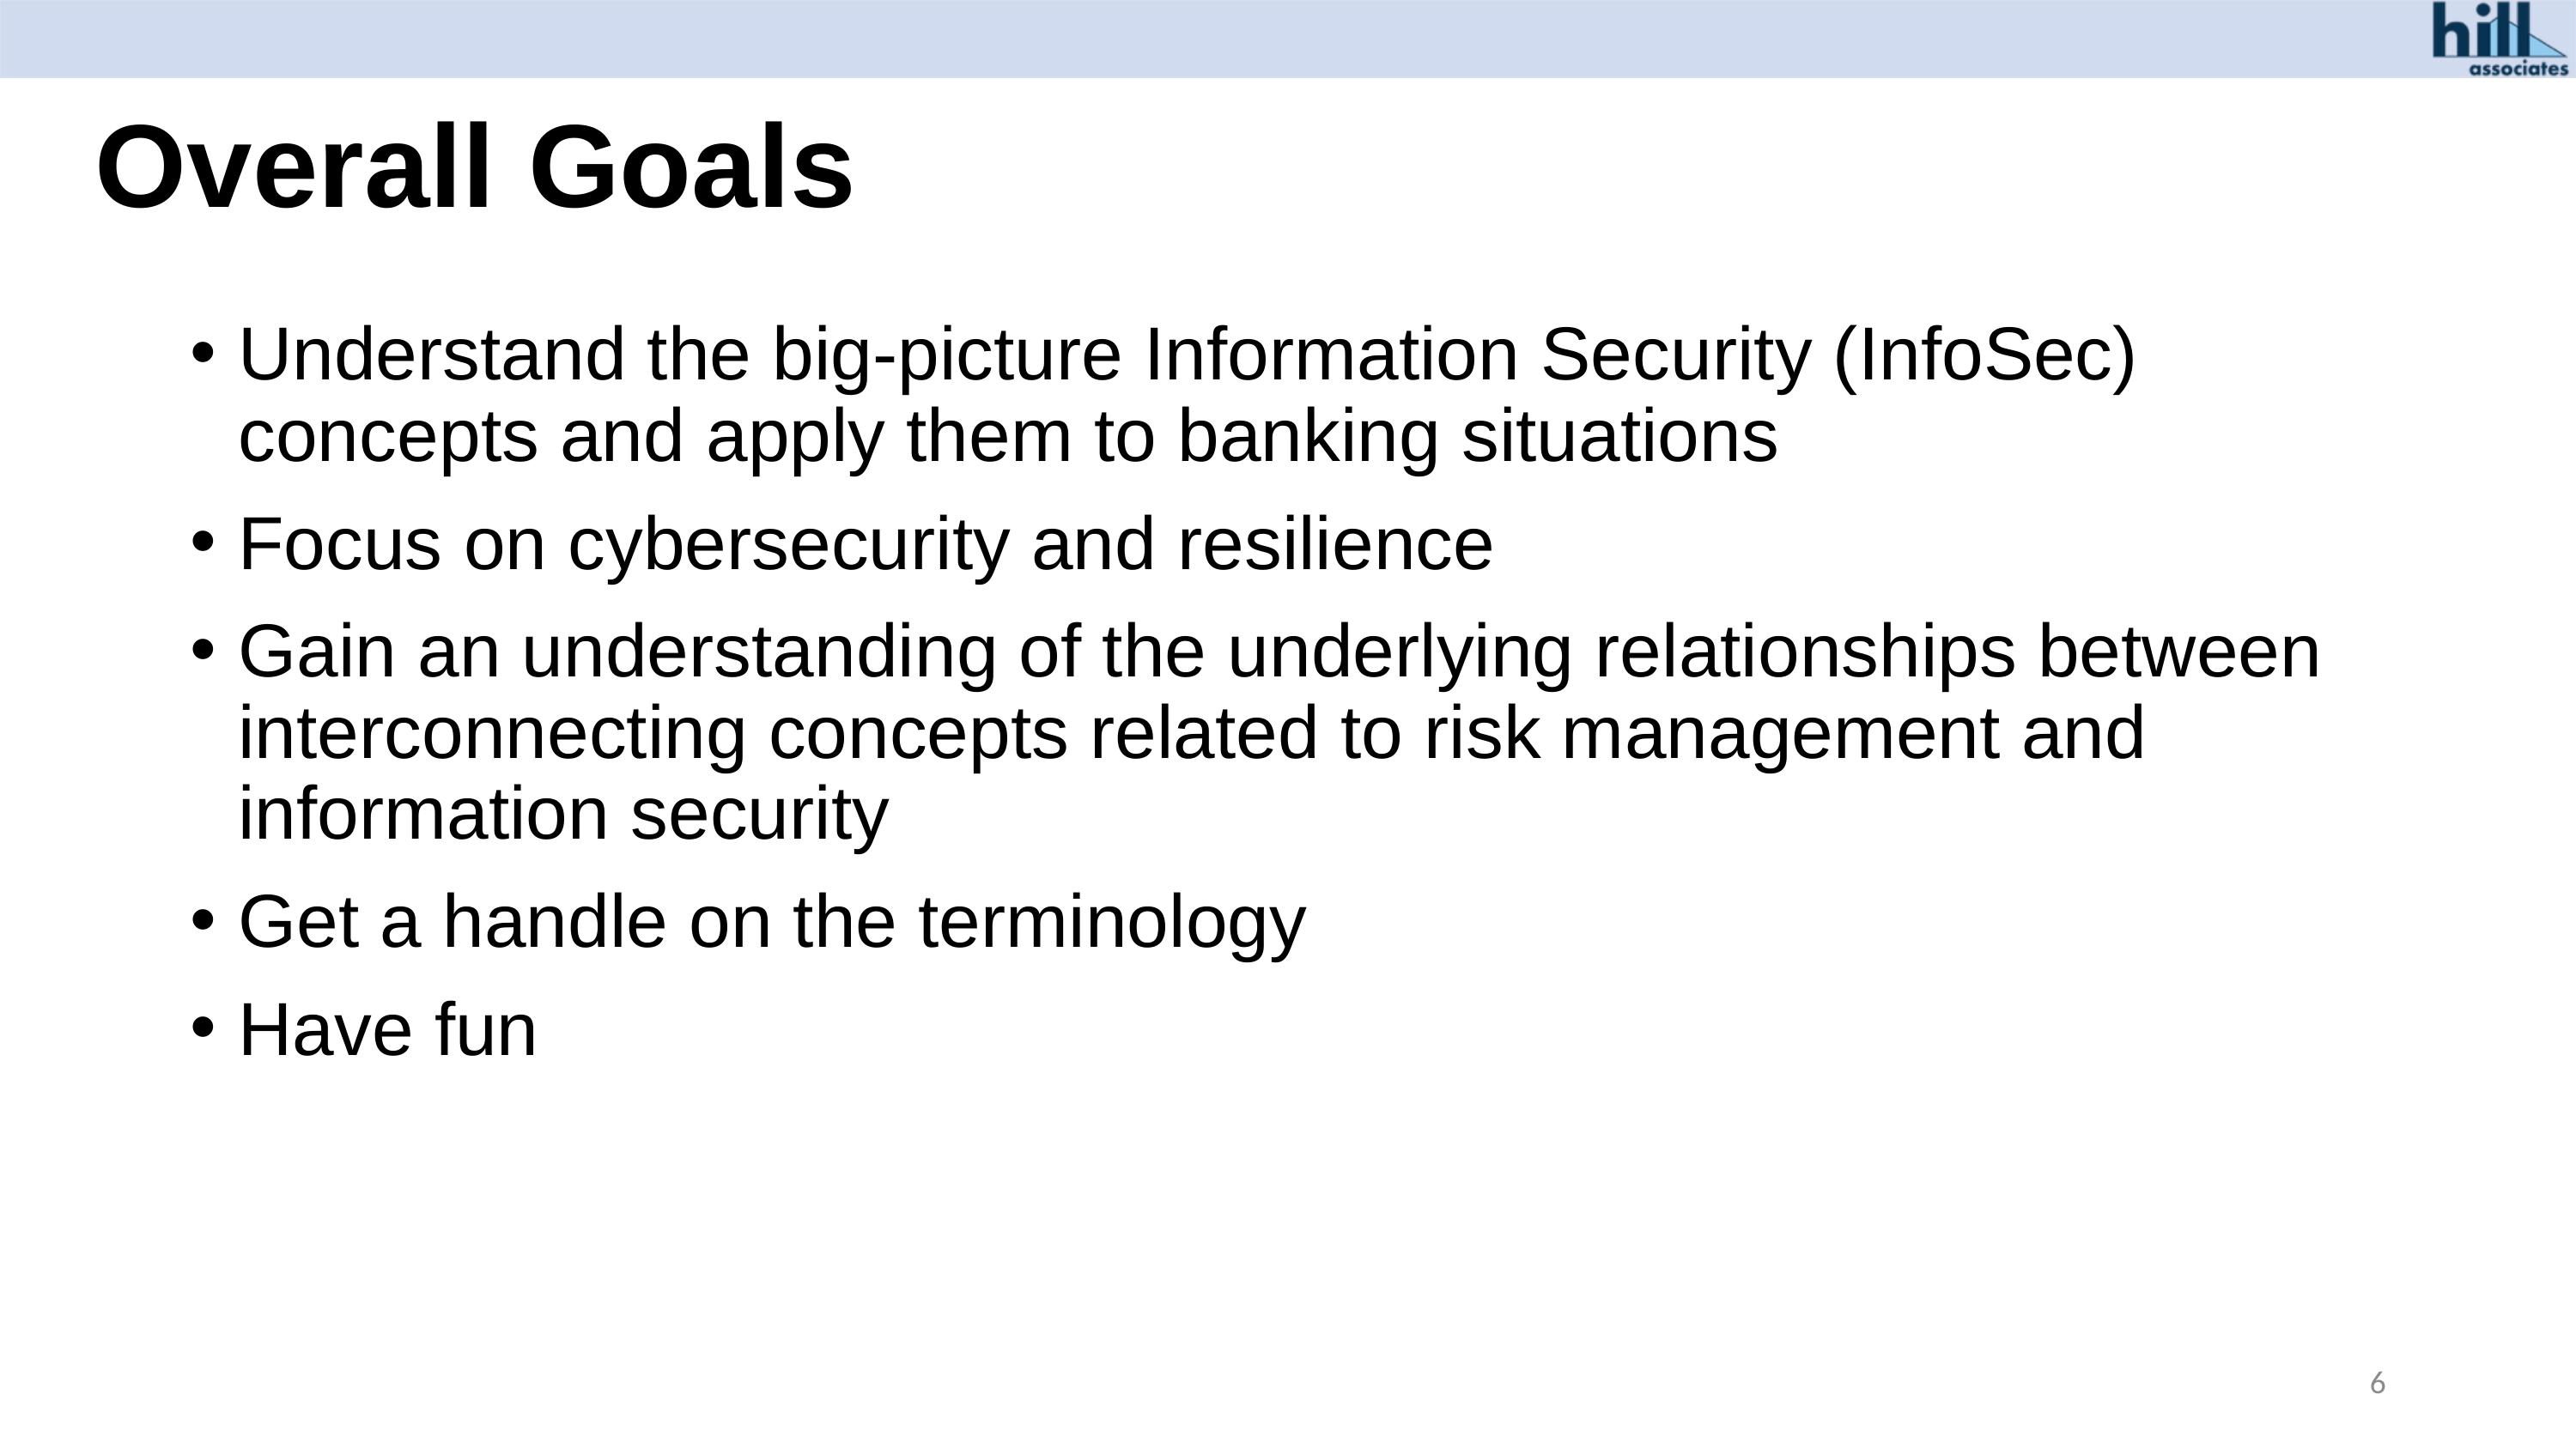

# Overall Goals
Understand the big-picture Information Security (InfoSec) concepts and apply them to banking situations
Focus on cybersecurity and resilience
Gain an understanding of the underlying relationships between interconnecting concepts related to risk management and information security
Get a handle on the terminology
Have fun
6